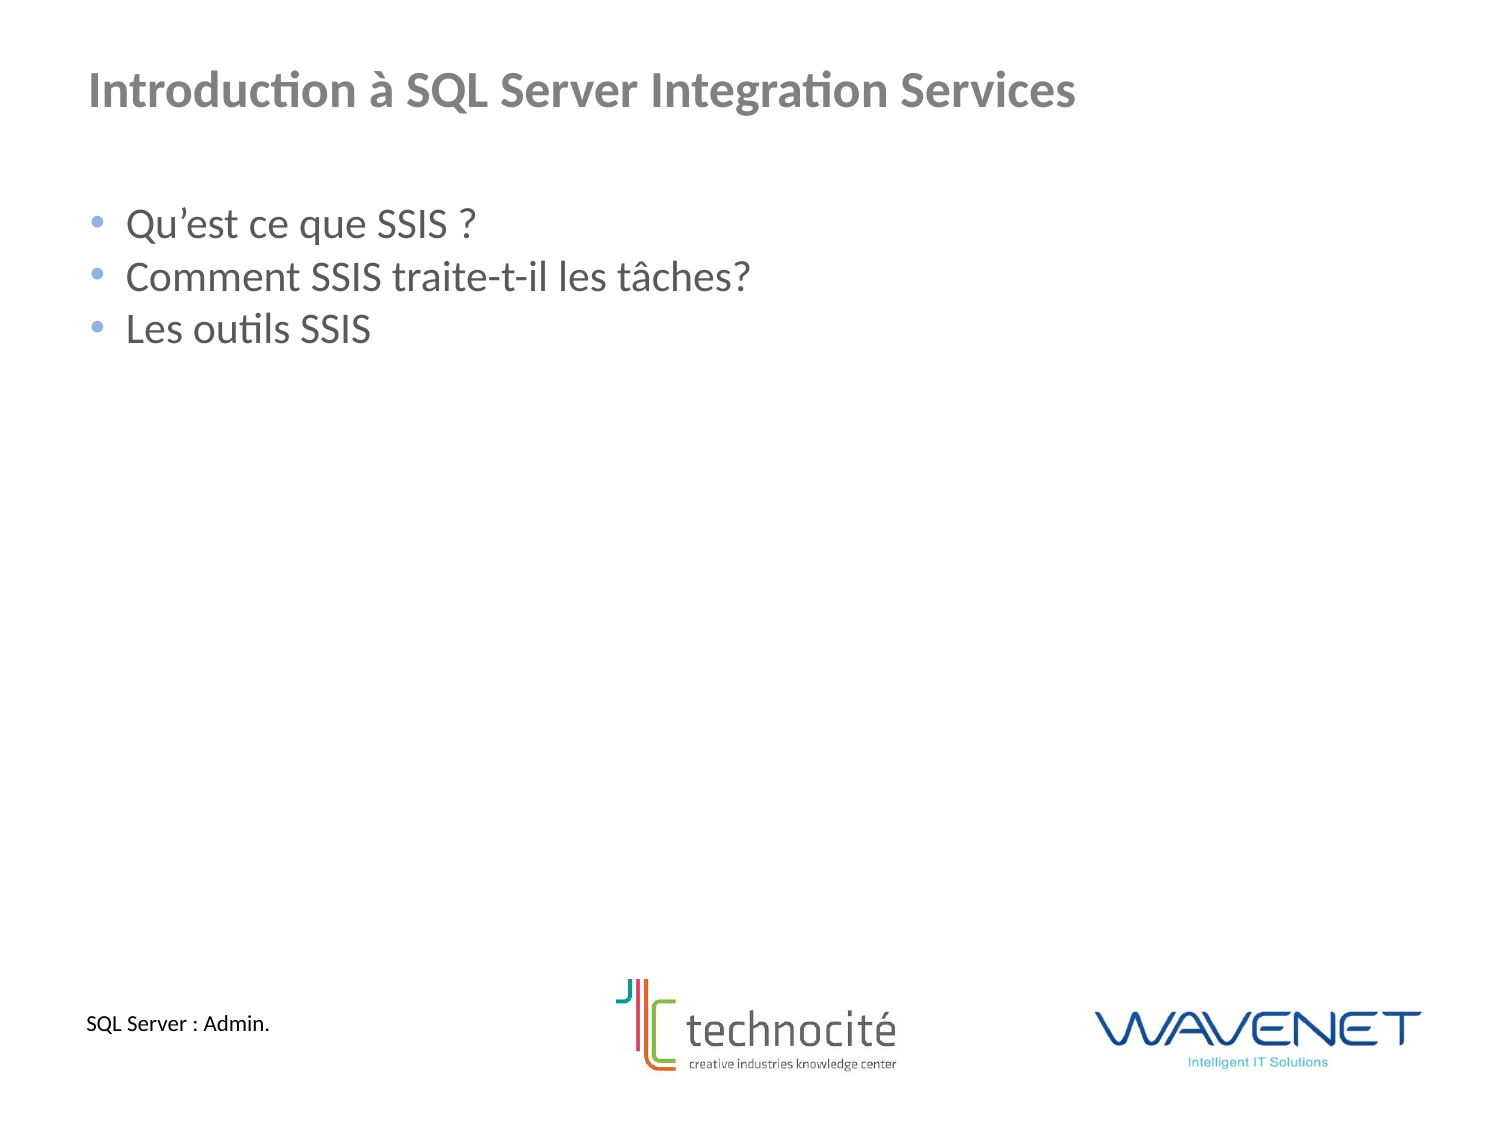

Introduction à SQL Server Integration Services
Qu’est ce que SSIS ?
Comment SSIS traite-t-il les tâches?
Les outils SSIS

SQL Server : Admin.